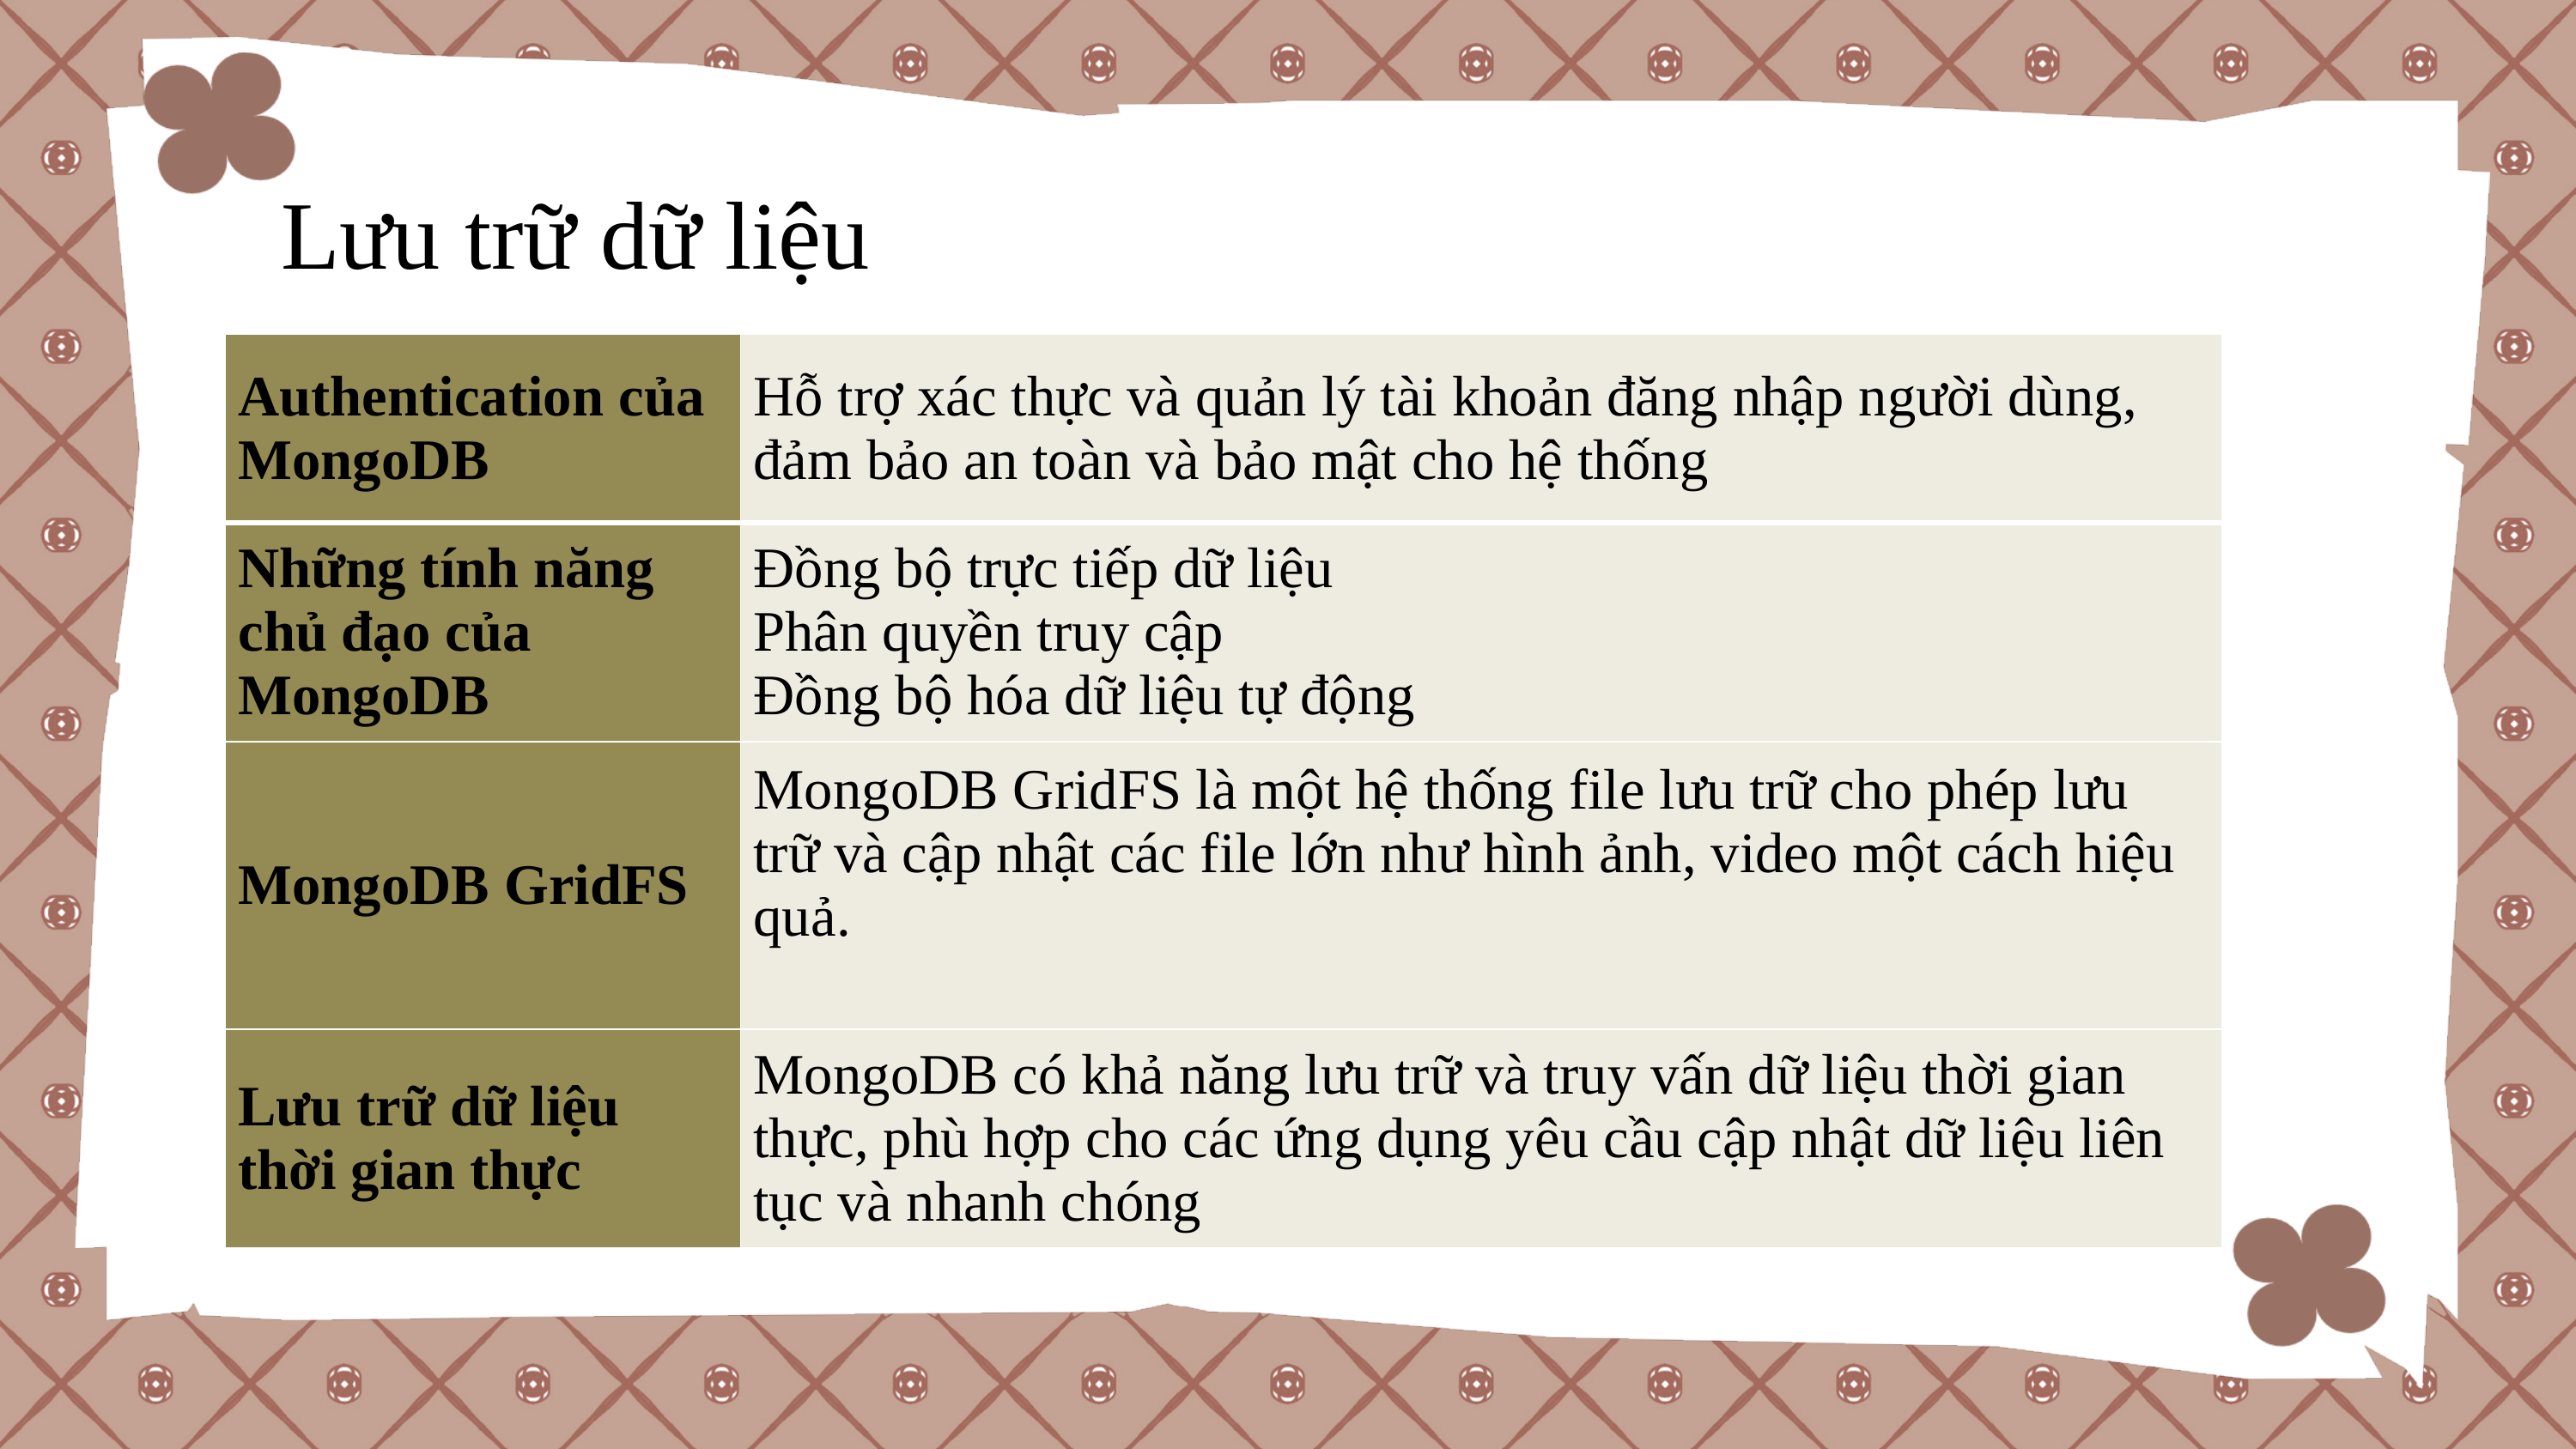

Lưu trữ dữ liệu
| Authentication của MongoDB | Hỗ trợ xác thực và quản lý tài khoản đăng nhập người dùng, đảm bảo an toàn và bảo mật cho hệ thống |
| --- | --- |
| Những tính năng chủ đạo của MongoDB | Đồng bộ trực tiếp dữ liệu Phân quyền truy cập Đồng bộ hóa dữ liệu tự động |
| MongoDB GridFS | MongoDB GridFS là một hệ thống file lưu trữ cho phép lưu trữ và cập nhật các file lớn như hình ảnh, video một cách hiệu quả. |
| Lưu trữ dữ liệu thời gian thực | MongoDB có khả năng lưu trữ và truy vấn dữ liệu thời gian thực, phù hợp cho các ứng dụng yêu cầu cập nhật dữ liệu liên tục và nhanh chóng |